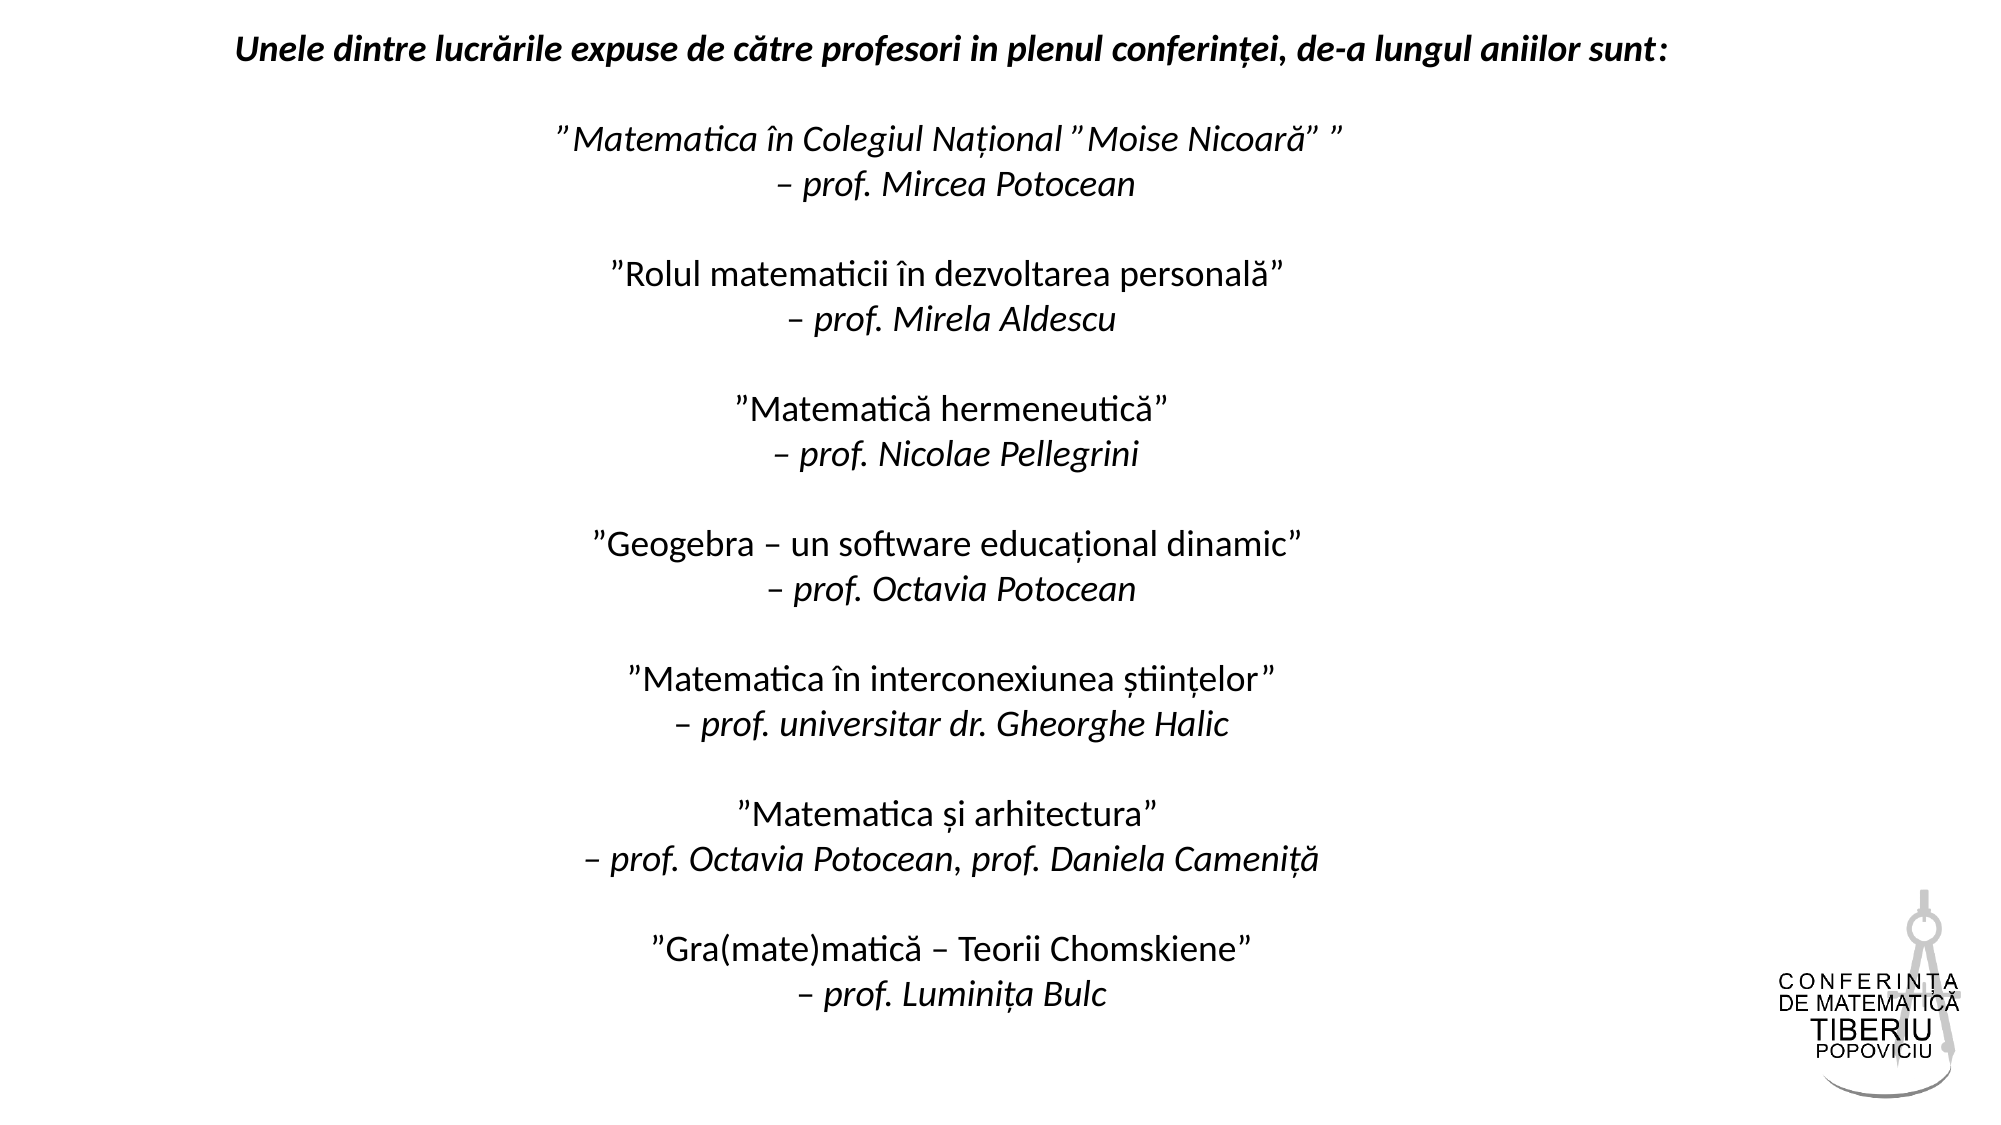

Unele dintre lucrările expuse de către profesori in plenul conferinței, de-a lungul aniilor sunt:

”Matematica în Colegiul Național ”Moise Nicoară” ”
 – prof. Mircea Potocean

”Rolul matematicii în dezvoltarea personală”
– prof. Mirela Aldescu

”Matematică hermeneutică”
 – prof. Nicolae Pellegrini

”Geogebra – un software educațional dinamic”
– prof. Octavia Potocean

”Matematica în interconexiunea științelor”
– prof. universitar dr. Gheorghe Halic

”Matematica și arhitectura”
– prof. Octavia Potocean, prof. Daniela Cameniță

”Gra(mate)matică – Teorii Chomskiene”
– prof. Luminița Bulc